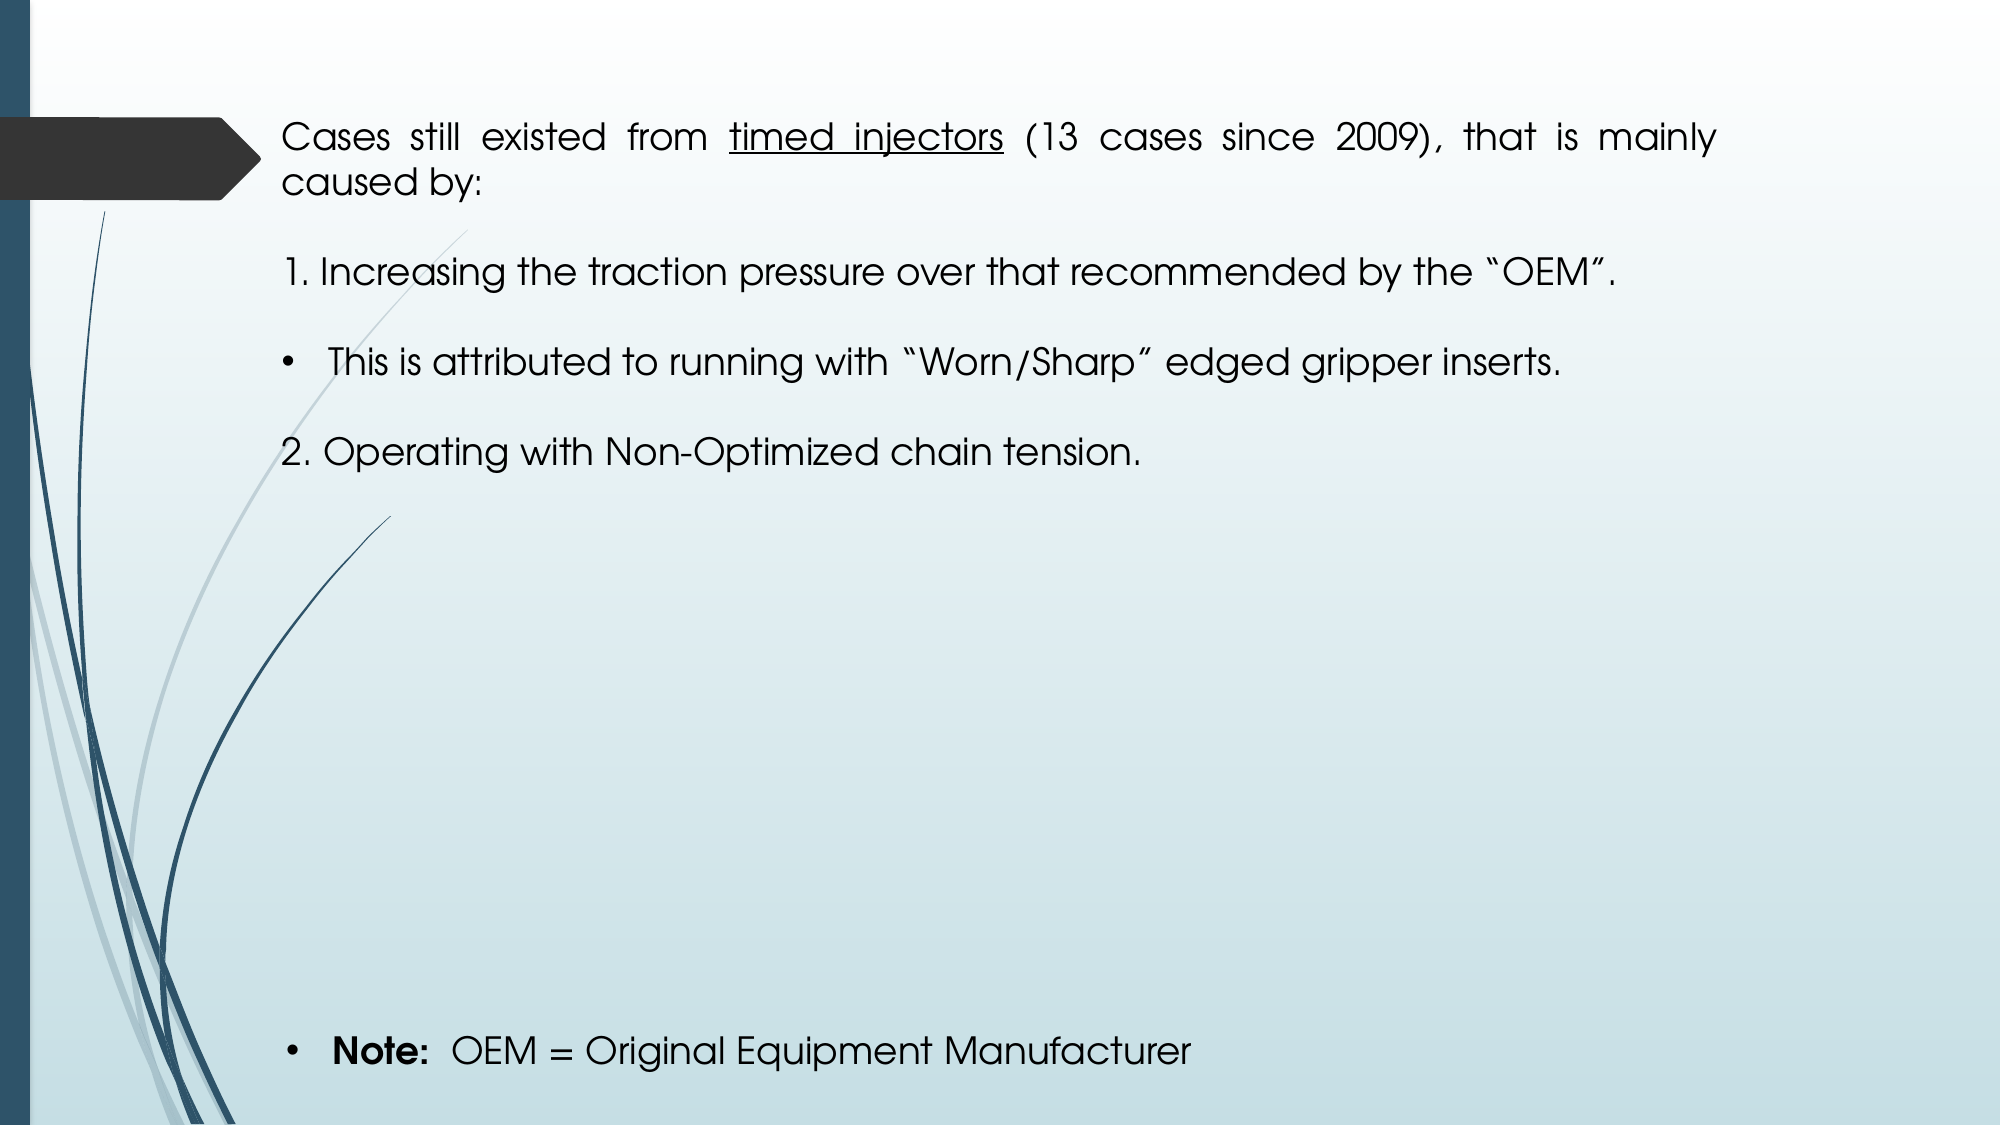

Cases still existed from timed injectors (13 cases since 2009), that is mainly caused by:

1. Increasing the traction pressure over that recommended by the “OEM”.

This is attributed to running with “Worn/Sharp” edged gripper inserts.

2. Operating with Non-Optimized chain tension.
Note:  OEM = Original Equipment Manufacturer